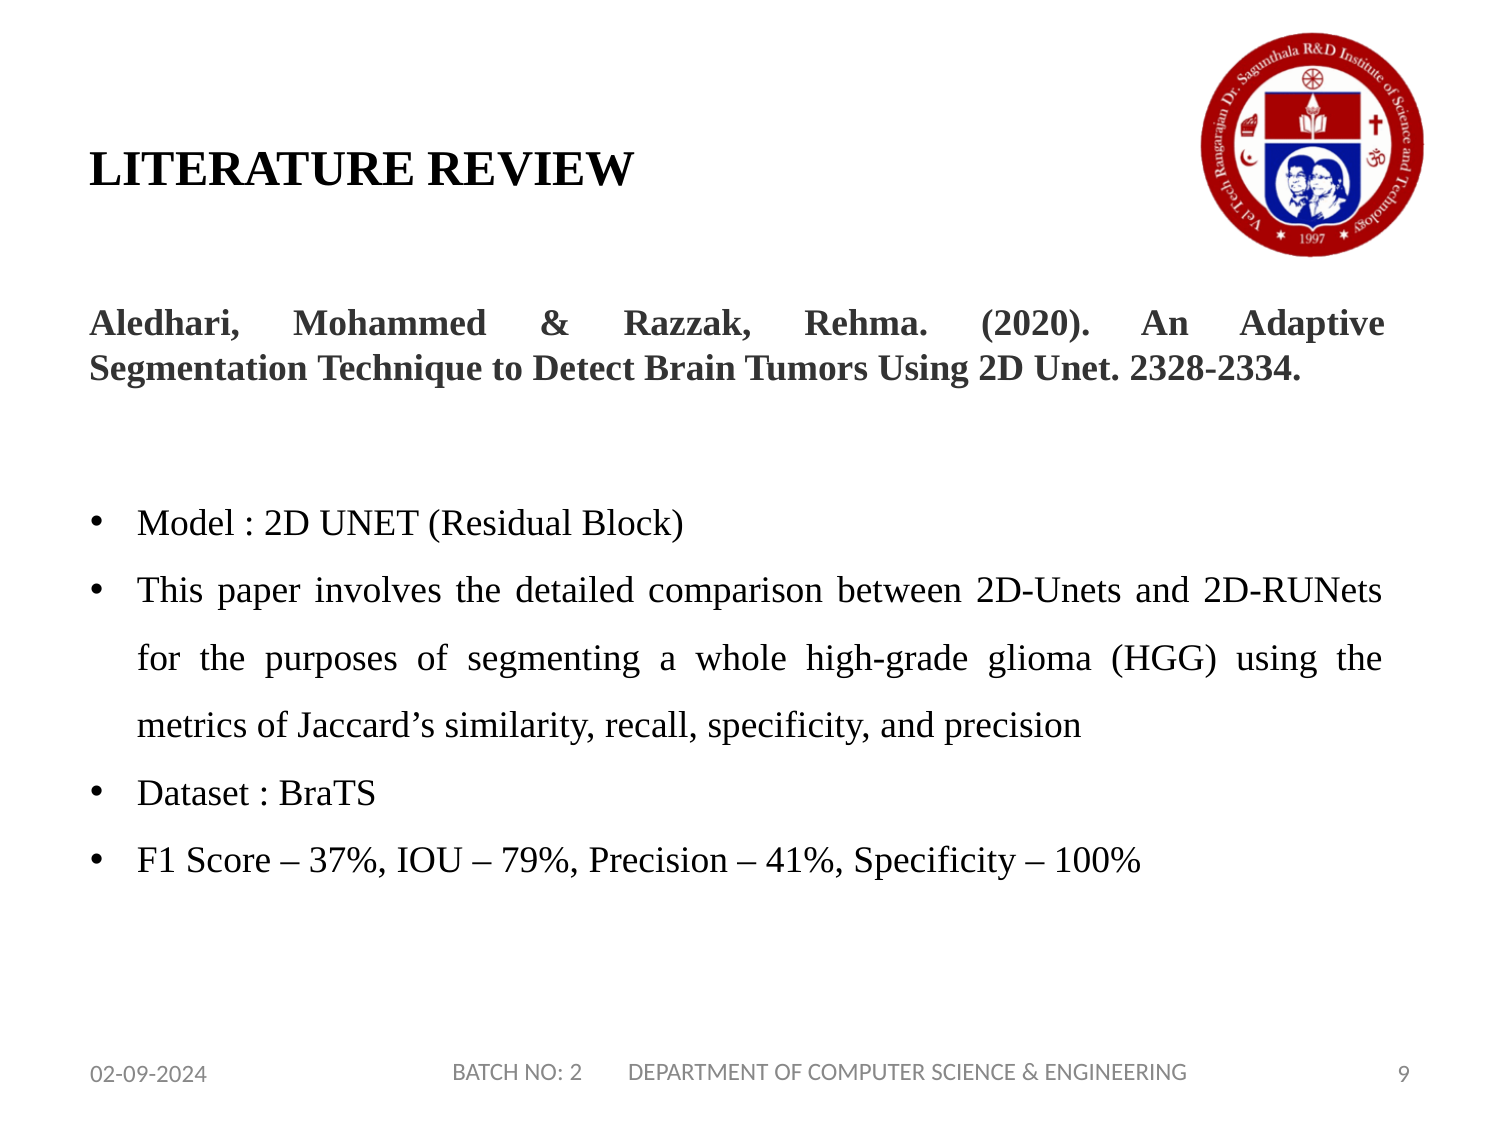

LITERATURE REVIEW
Aledhari, Mohammed & Razzak, Rehma. (2020). An Adaptive Segmentation Technique to Detect Brain Tumors Using 2D Unet. 2328-2334.
Model : 2D UNET (Residual Block)
This paper involves the detailed comparison between 2D-Unets and 2D-RUNets for the purposes of segmenting a whole high-grade glioma (HGG) using the metrics of Jaccard’s similarity, recall, specificity, and precision
Dataset : BraTS
F1 Score – 37%, IOU – 79%, Precision – 41%, Specificity – 100%
BATCH NO: 2        DEPARTMENT OF COMPUTER SCIENCE & ENGINEERING
02-09-2024
9